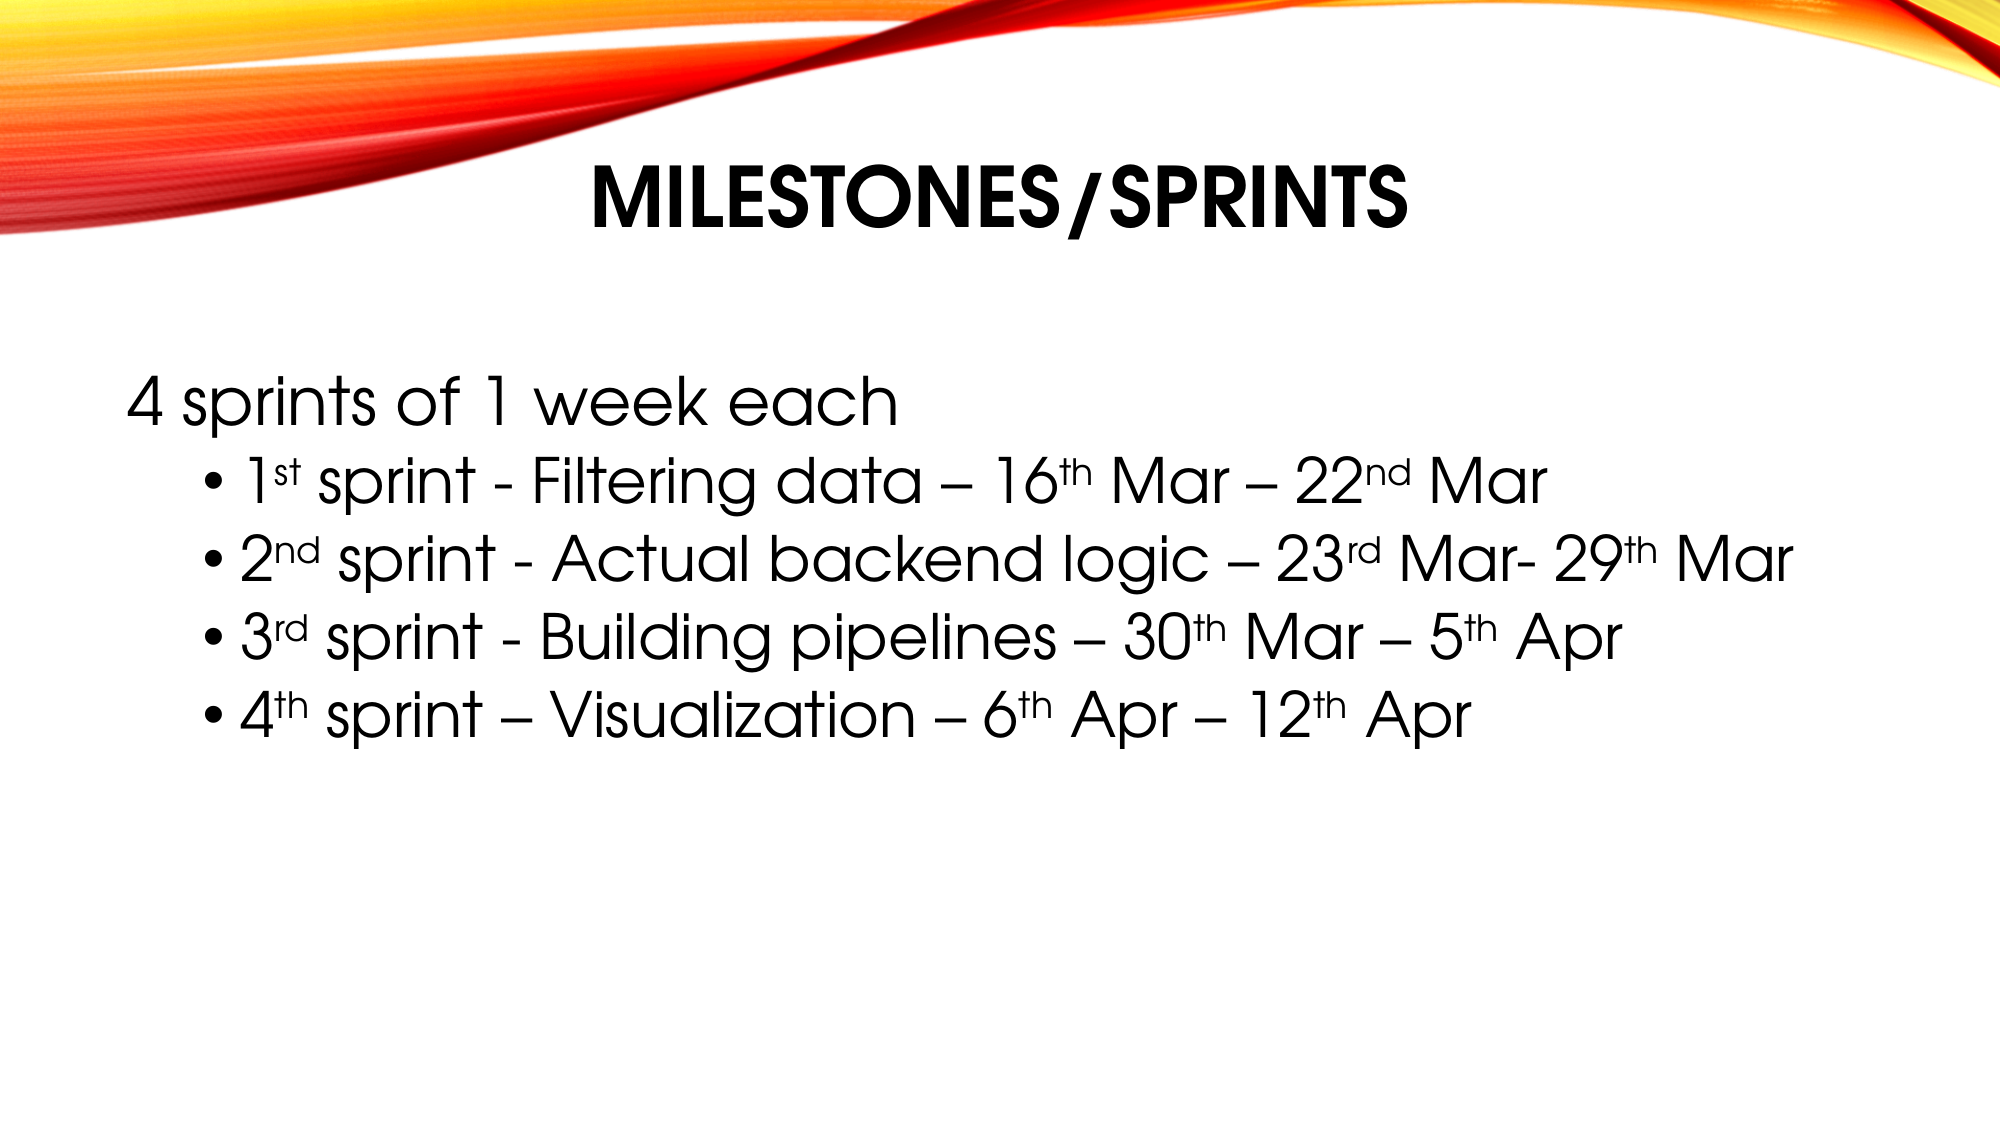

# Milestones/sprints
4 sprints of 1 week each
1st sprint - Filtering data – 16th Mar – 22nd Mar
2nd sprint - Actual backend logic – 23rd Mar- 29th Mar
3rd sprint - Building pipelines – 30th Mar – 5th Apr
4th sprint – Visualization – 6th Apr – 12th Apr